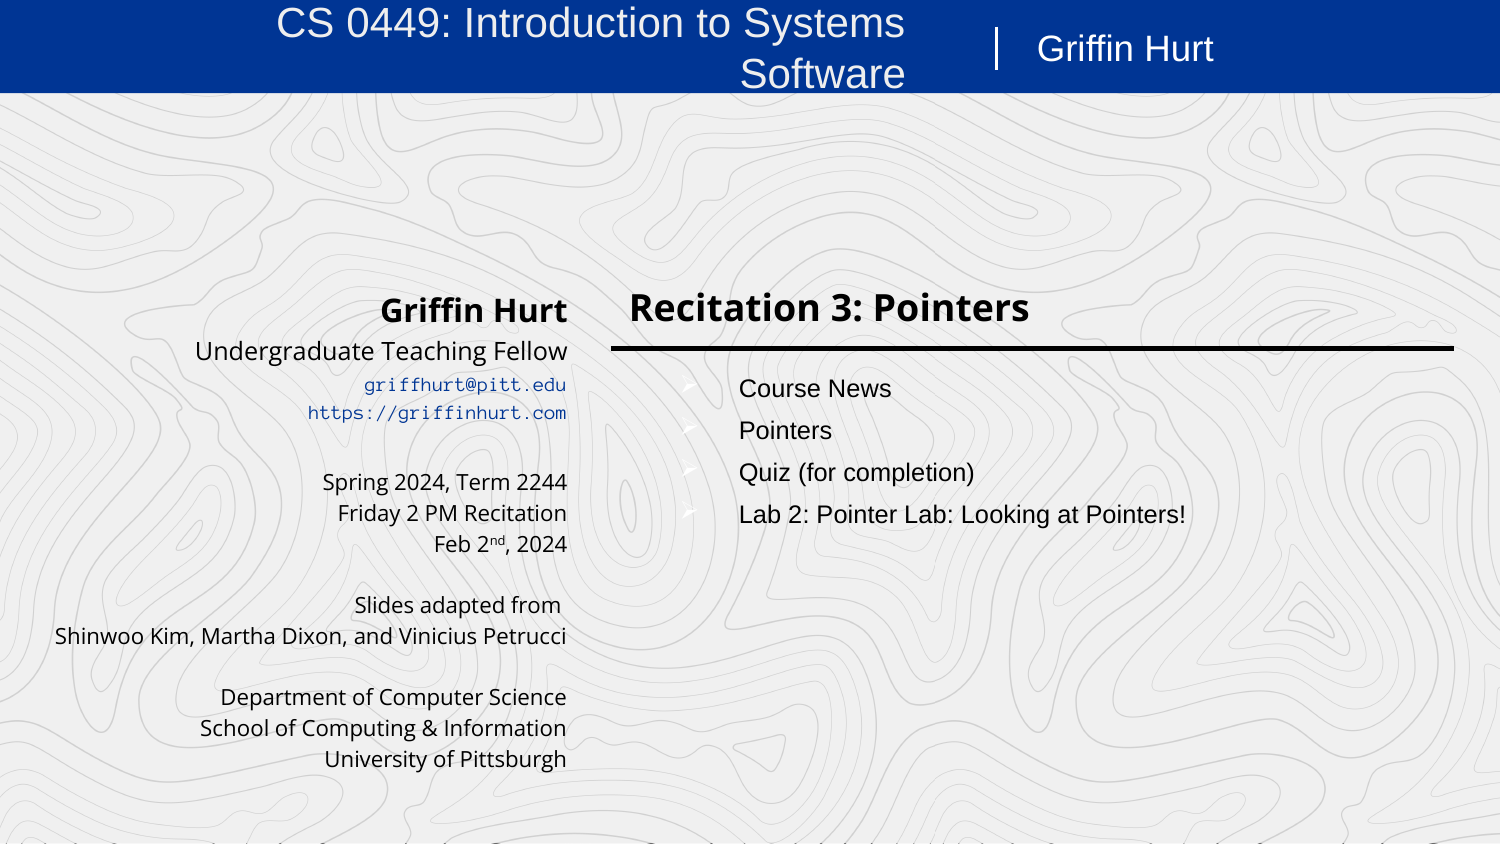

CS 0449: Introduction to Systems Software
Griffin Hurt
# Recitation 3: Pointers
Griffin Hurt
Undergraduate Teaching Fellow
griffhurt@pitt.edu
https://griffinhurt.com

Spring 2024, Term 2244
Friday 2 PM Recitation
Feb 2nd, 2024

Slides adapted from
Shinwoo Kim, Martha Dixon, and Vinicius Petrucci

Department of Computer Science
School of Computing & Information
University of Pittsburgh
Course News
Pointers
Quiz (for completion)
Lab 2: Pointer Lab: Looking at Pointers!